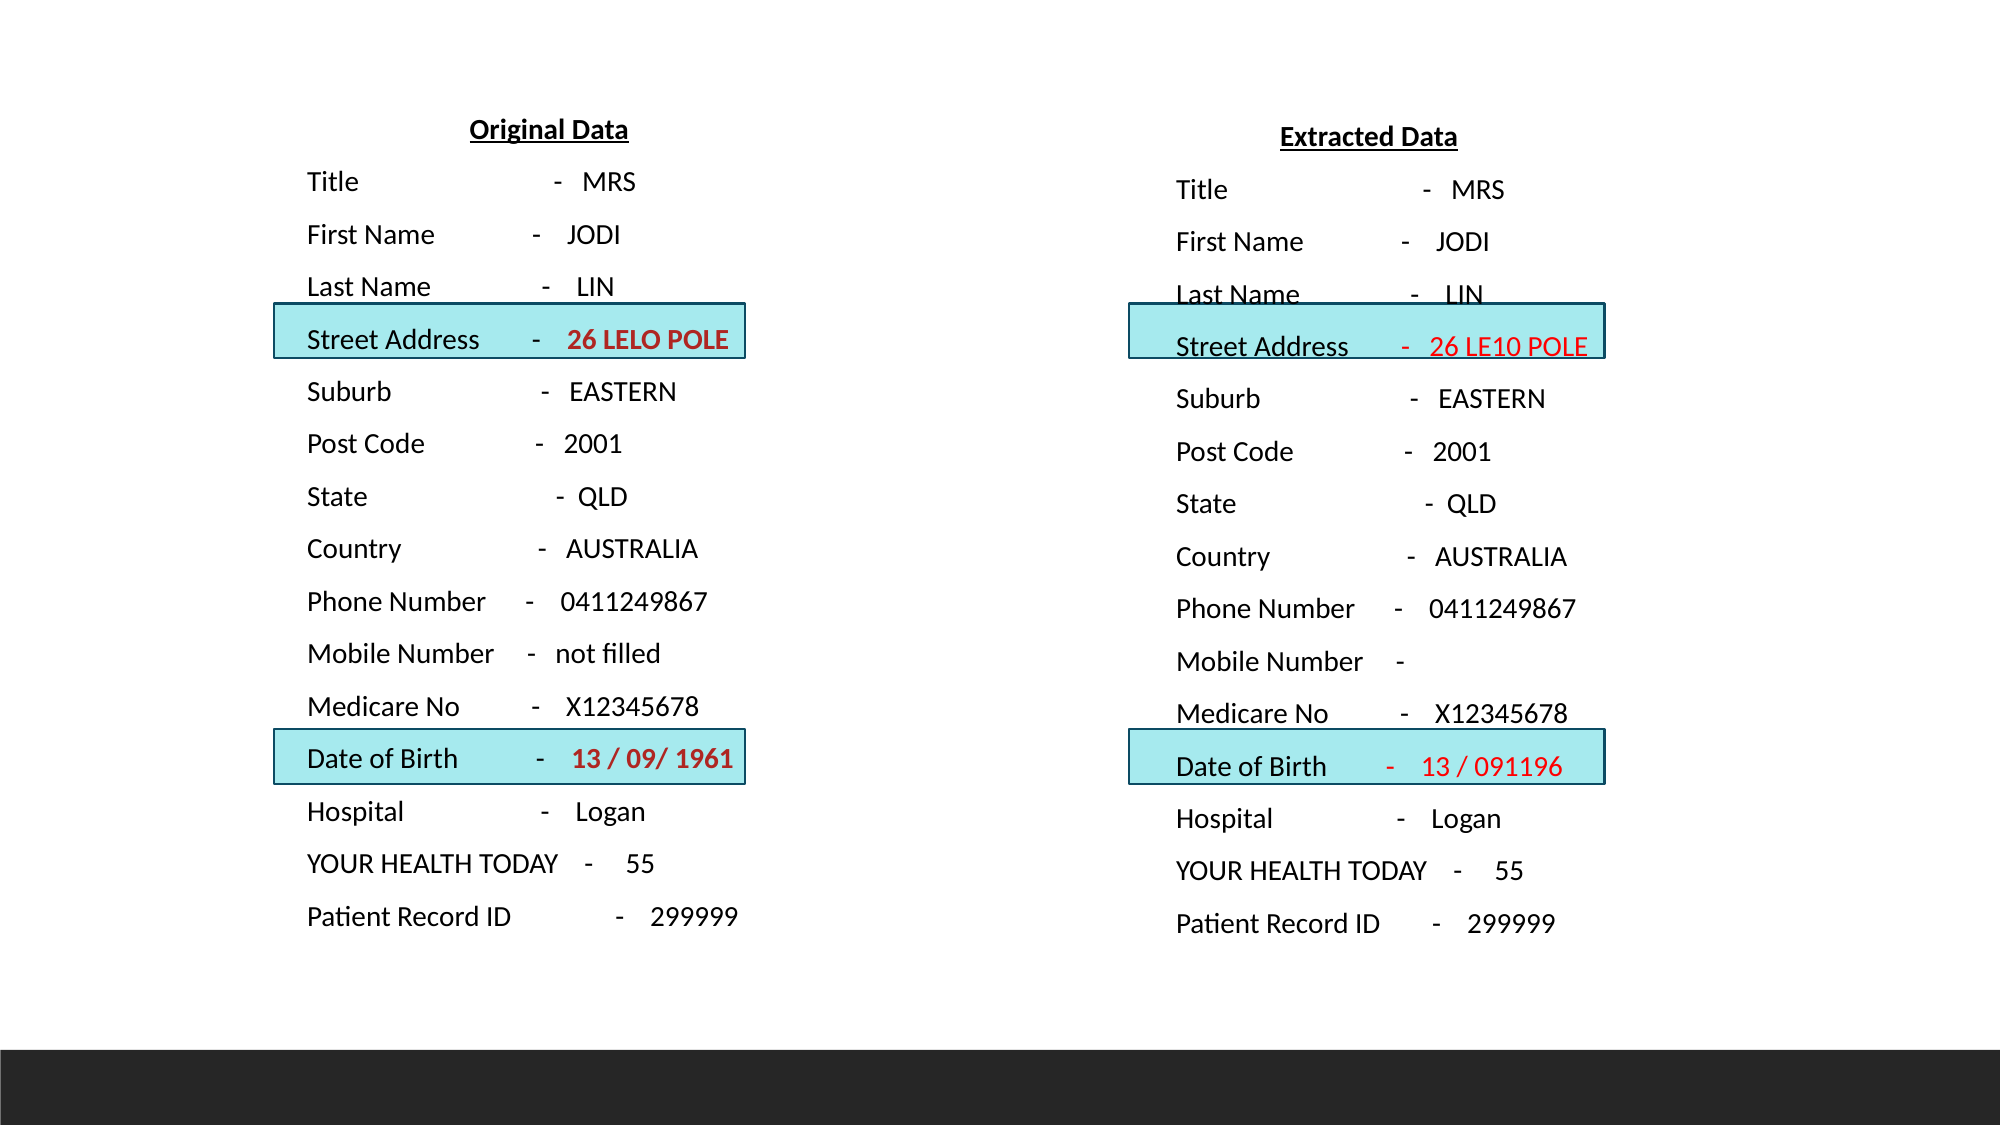

Original Data
Title                              -   MRS
First Name               -    JODI
Last Name                 -    LIN
Street Address        -    26 LELO POLE
Suburb                       -   EASTERN
Post Code                 -   2001
State                             -  QLD
Country                     -   AUSTRALIA
Phone Number      -    0411249867
Mobile Number     -   not filled
Medicare No           -    X12345678
Date of Birth            -    13 / 09/ 1961
Hospital                     -    Logan
YOUR HEALTH TODAY    -     55
Patient Record ID                -    299999

                Extracted Data
Title                              -   MRS
First Name               -    JODI
Last Name                 -    LIN
Street Address        -   26 LE10 POLE
Suburb                       -   EASTERN
Post Code                 -   2001
State                             -  QLD
Country                     -   AUSTRALIA
Phone Number      -    0411249867
Mobile Number     -
Medicare No           -    X12345678
Date of Birth         -    13 / 091196
Hospital                   -    Logan
YOUR HEALTH TODAY    -     55
Patient Record ID        -    299999